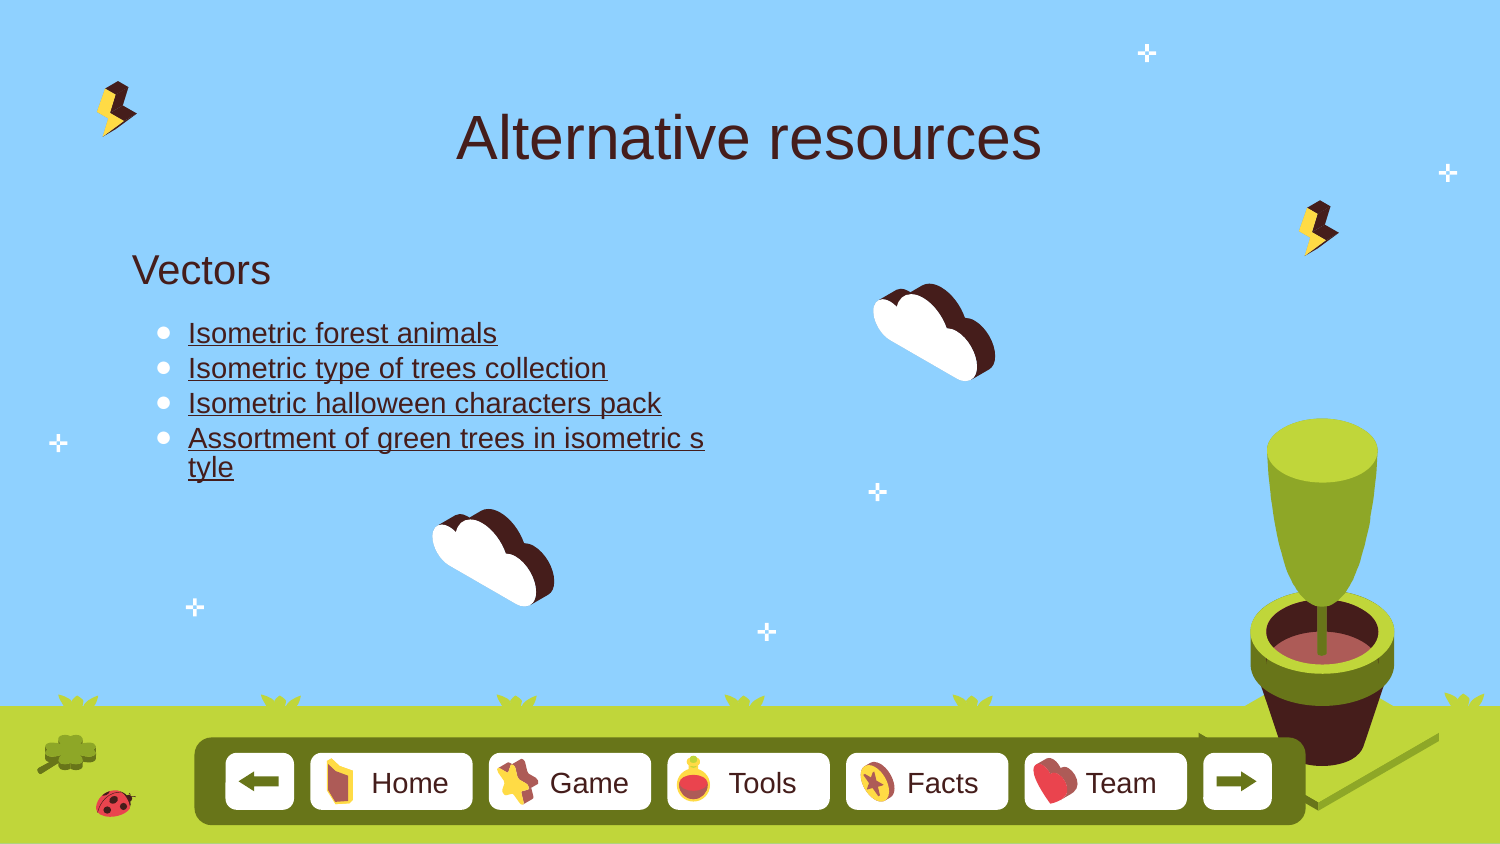

# Alternative resources

Vectors
Isometric forest animals
Isometric type of trees collection
Isometric halloween characters pack
Assortment of green trees in isometric style

Team
Home
Game
Tools
Facts